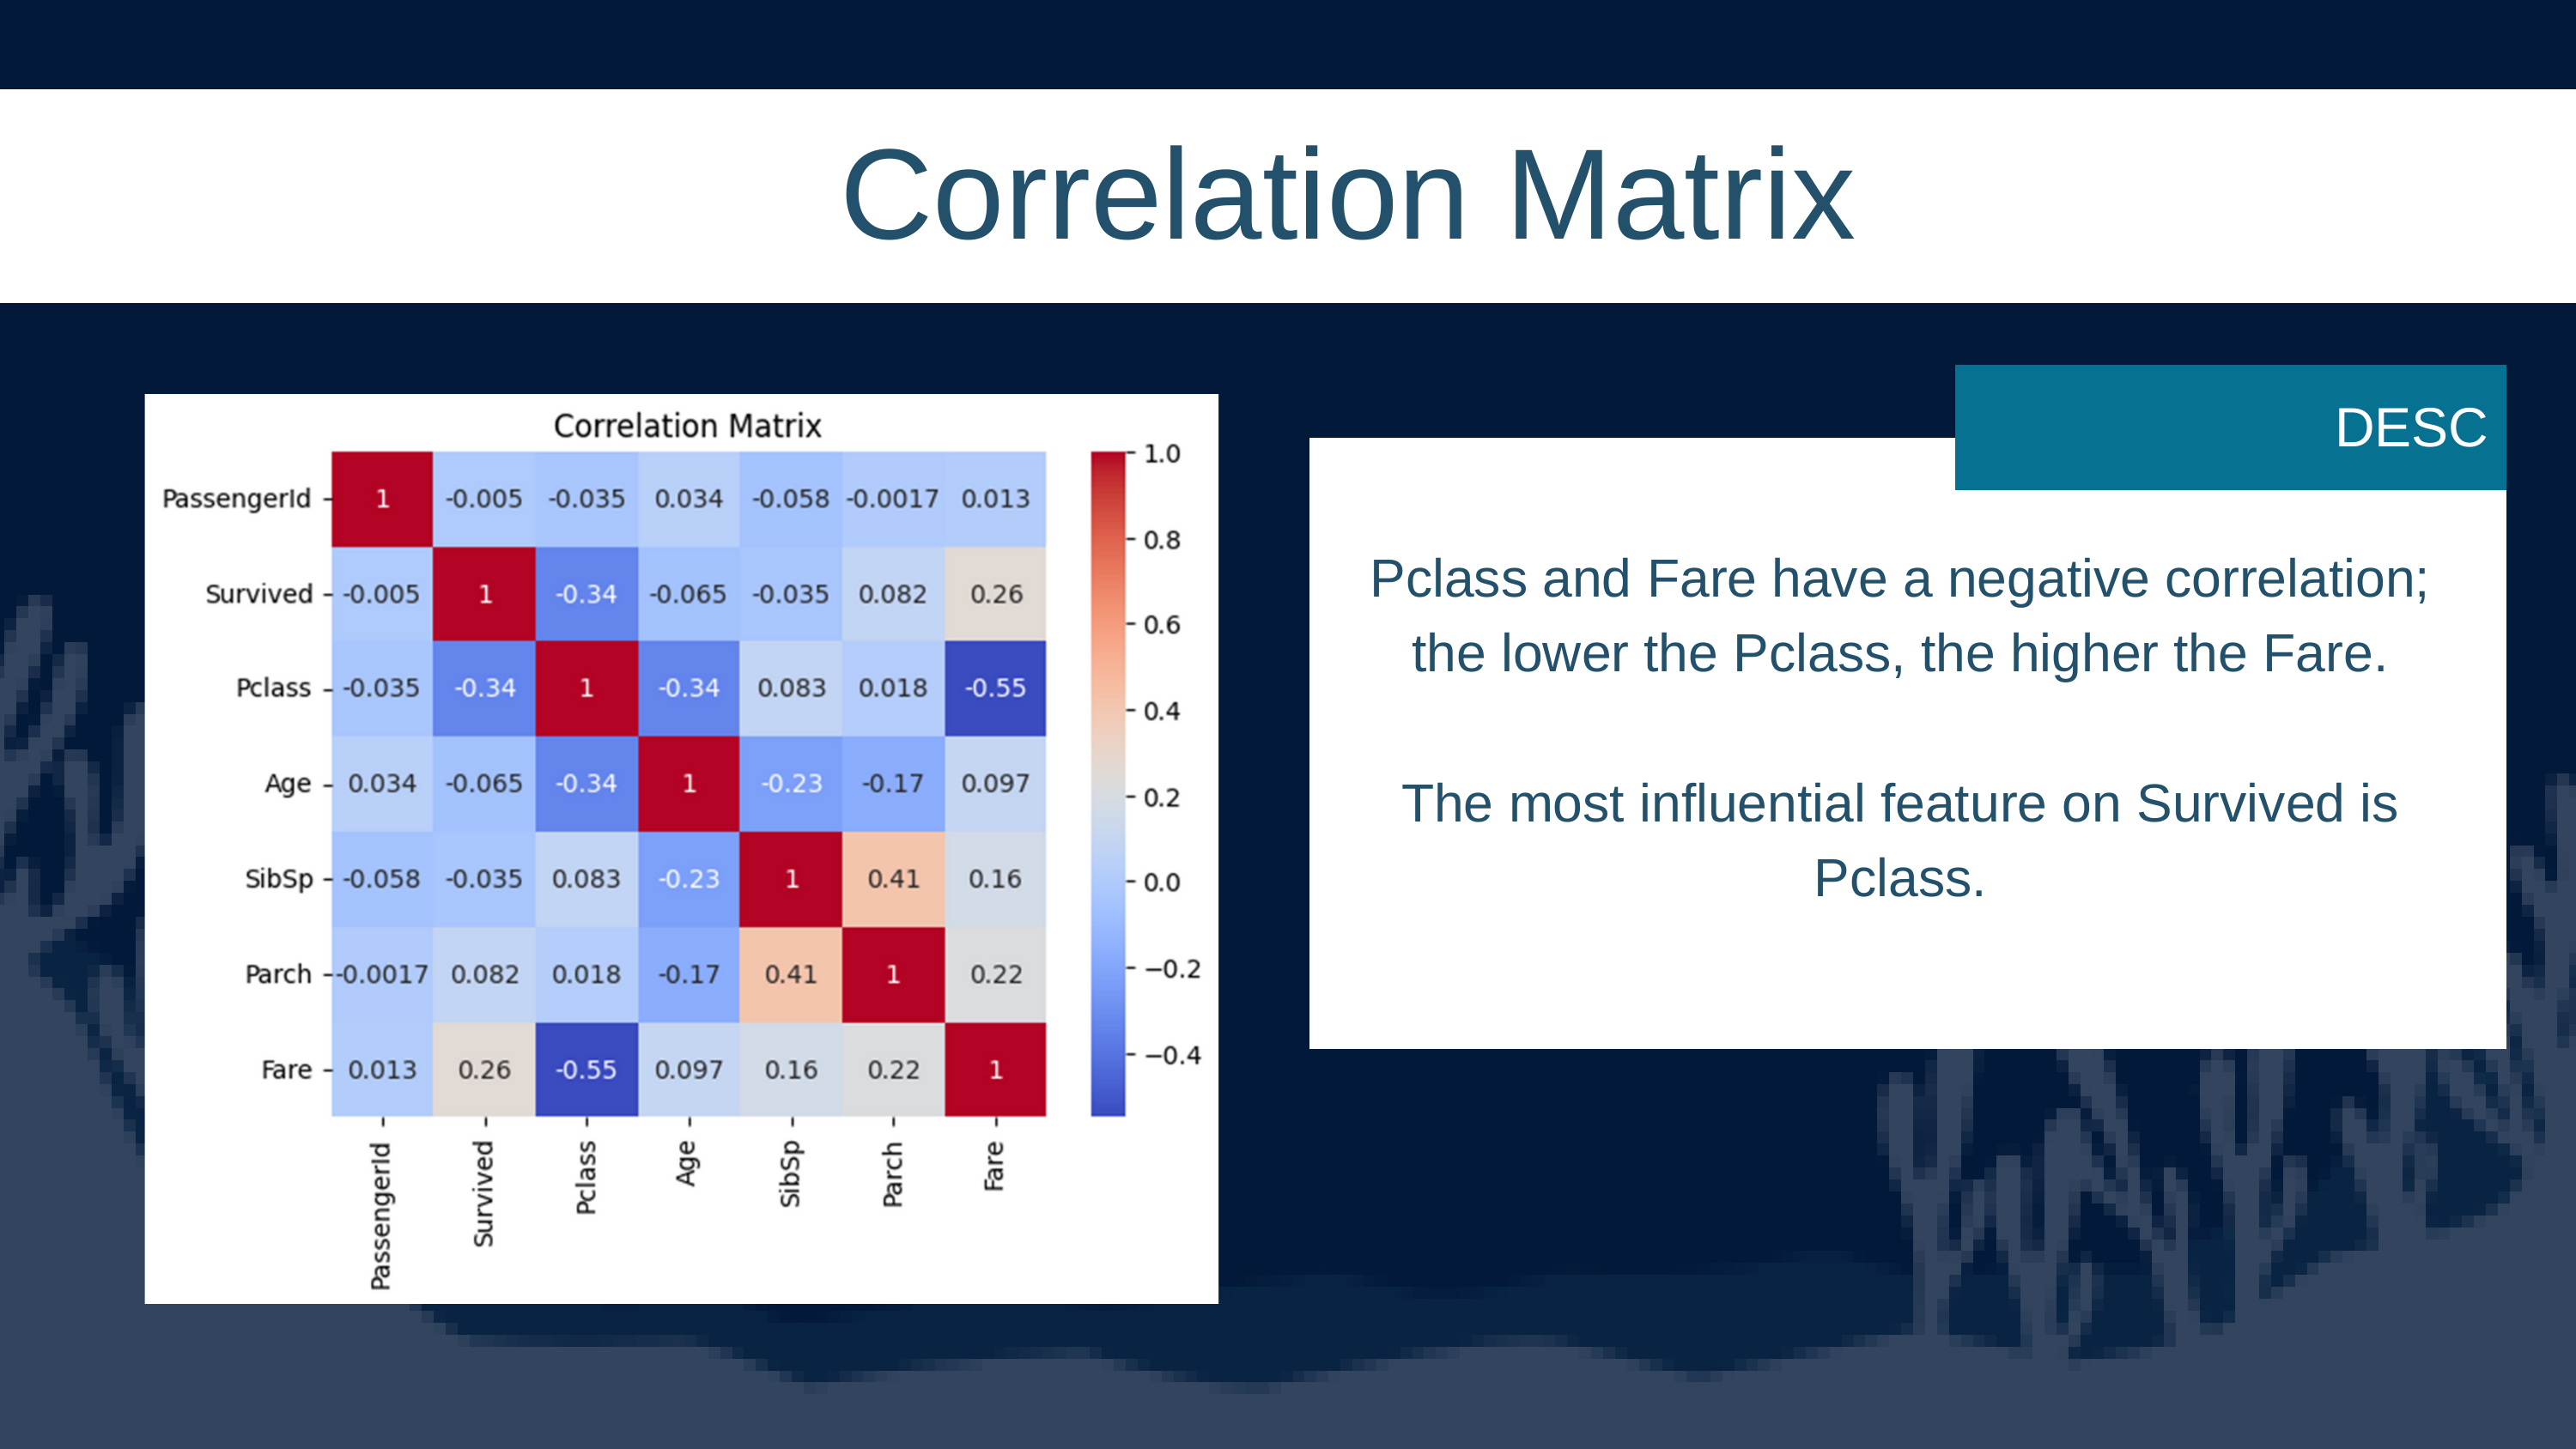

Correlation Matrix

DESC

Pclass and Fare have a negative correlation; the lower the Pclass, the higher the Fare.

The most influential feature on Survived is Pclass.